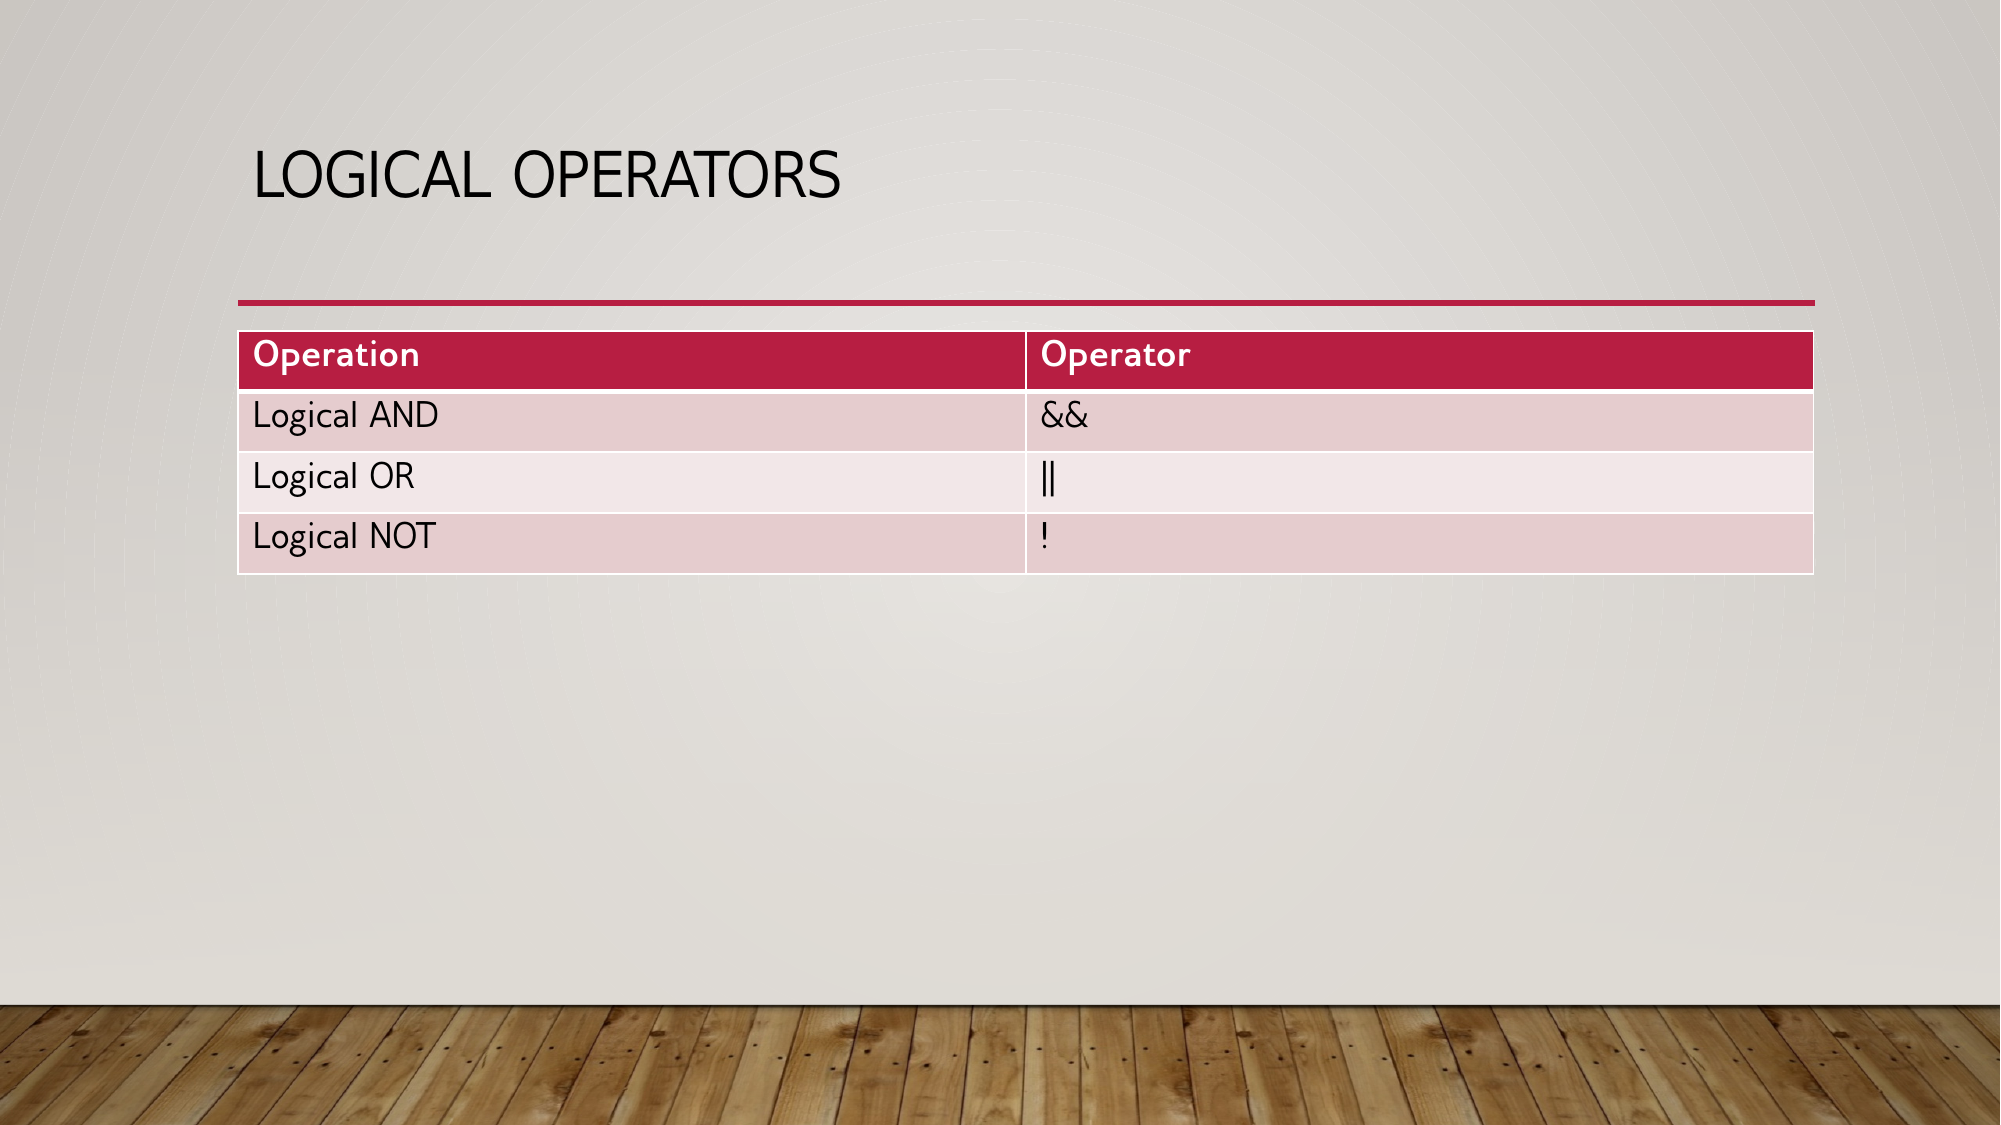

# Logical Operators
| Operation | Operator |
| --- | --- |
| Logical AND | && |
| Logical OR | || |
| Logical NOT | ! |